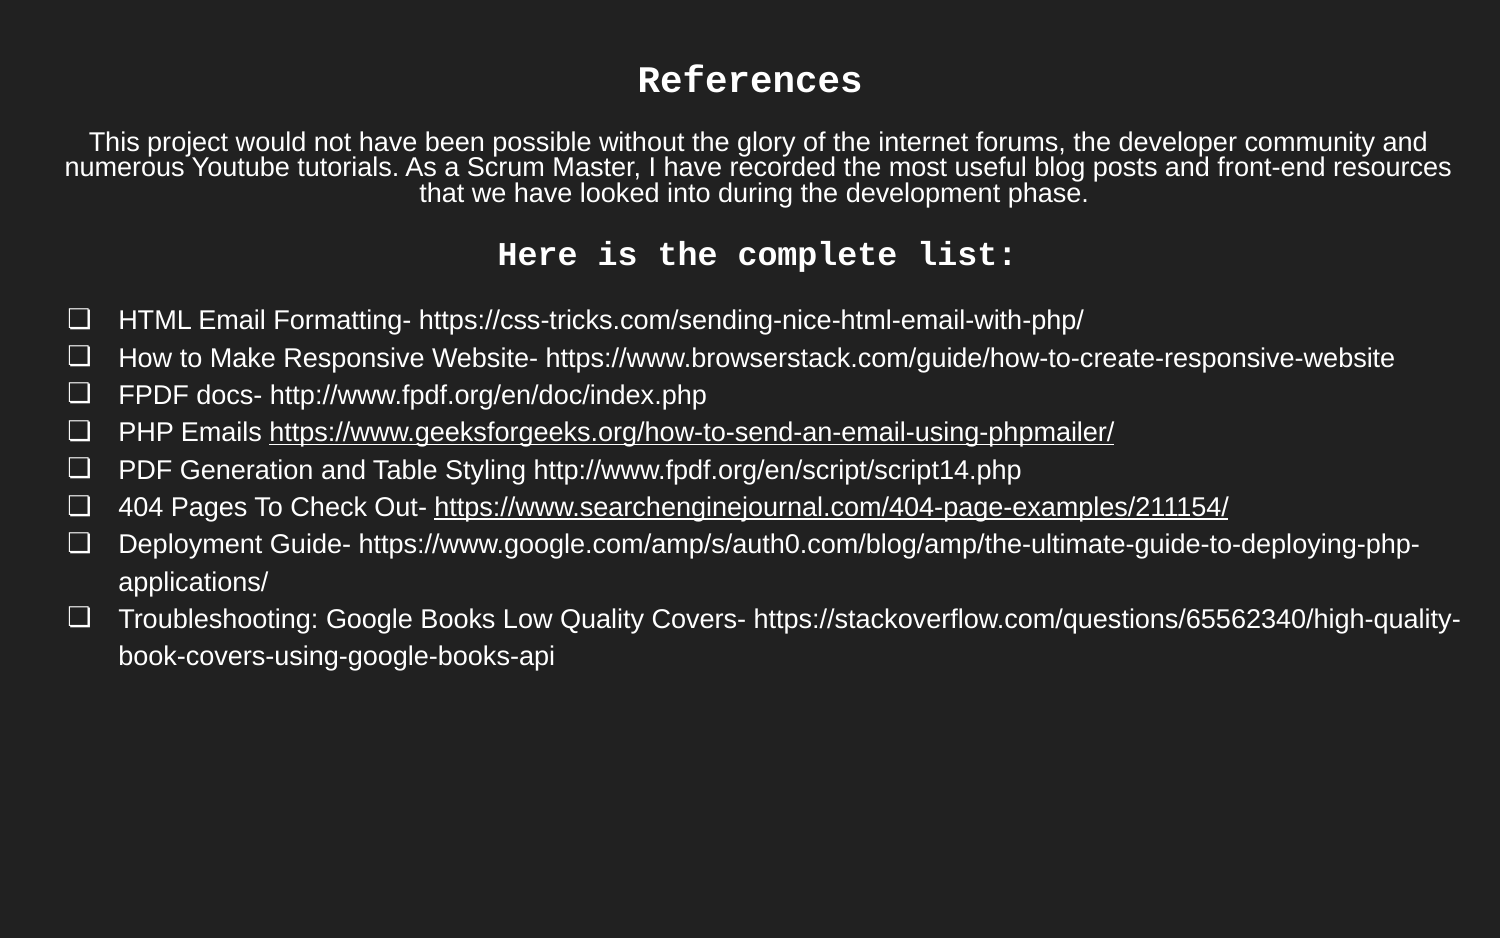

# References
This project would not have been possible without the glory of the internet forums, the developer community and numerous Youtube tutorials. As a Scrum Master, I have recorded the most useful blog posts and front-end resources that we have looked into during the development phase.

Here is the complete list:

HTML Email Formatting- https://css-tricks.com/sending-nice-html-email-with-php/
How to Make Responsive Website- https://www.browserstack.com/guide/how-to-create-responsive-website
FPDF docs- http://www.fpdf.org/en/doc/index.php
PHP Emails https://www.geeksforgeeks.org/how-to-send-an-email-using-phpmailer/
PDF Generation and Table Styling http://www.fpdf.org/en/script/script14.php
404 Pages To Check Out- https://www.searchenginejournal.com/404-page-examples/211154/
Deployment Guide- https://www.google.com/amp/s/auth0.com/blog/amp/the-ultimate-guide-to-deploying-php-applications/
Troubleshooting: Google Books Low Quality Covers- https://stackoverflow.com/questions/65562340/high-quality-book-covers-using-google-books-api